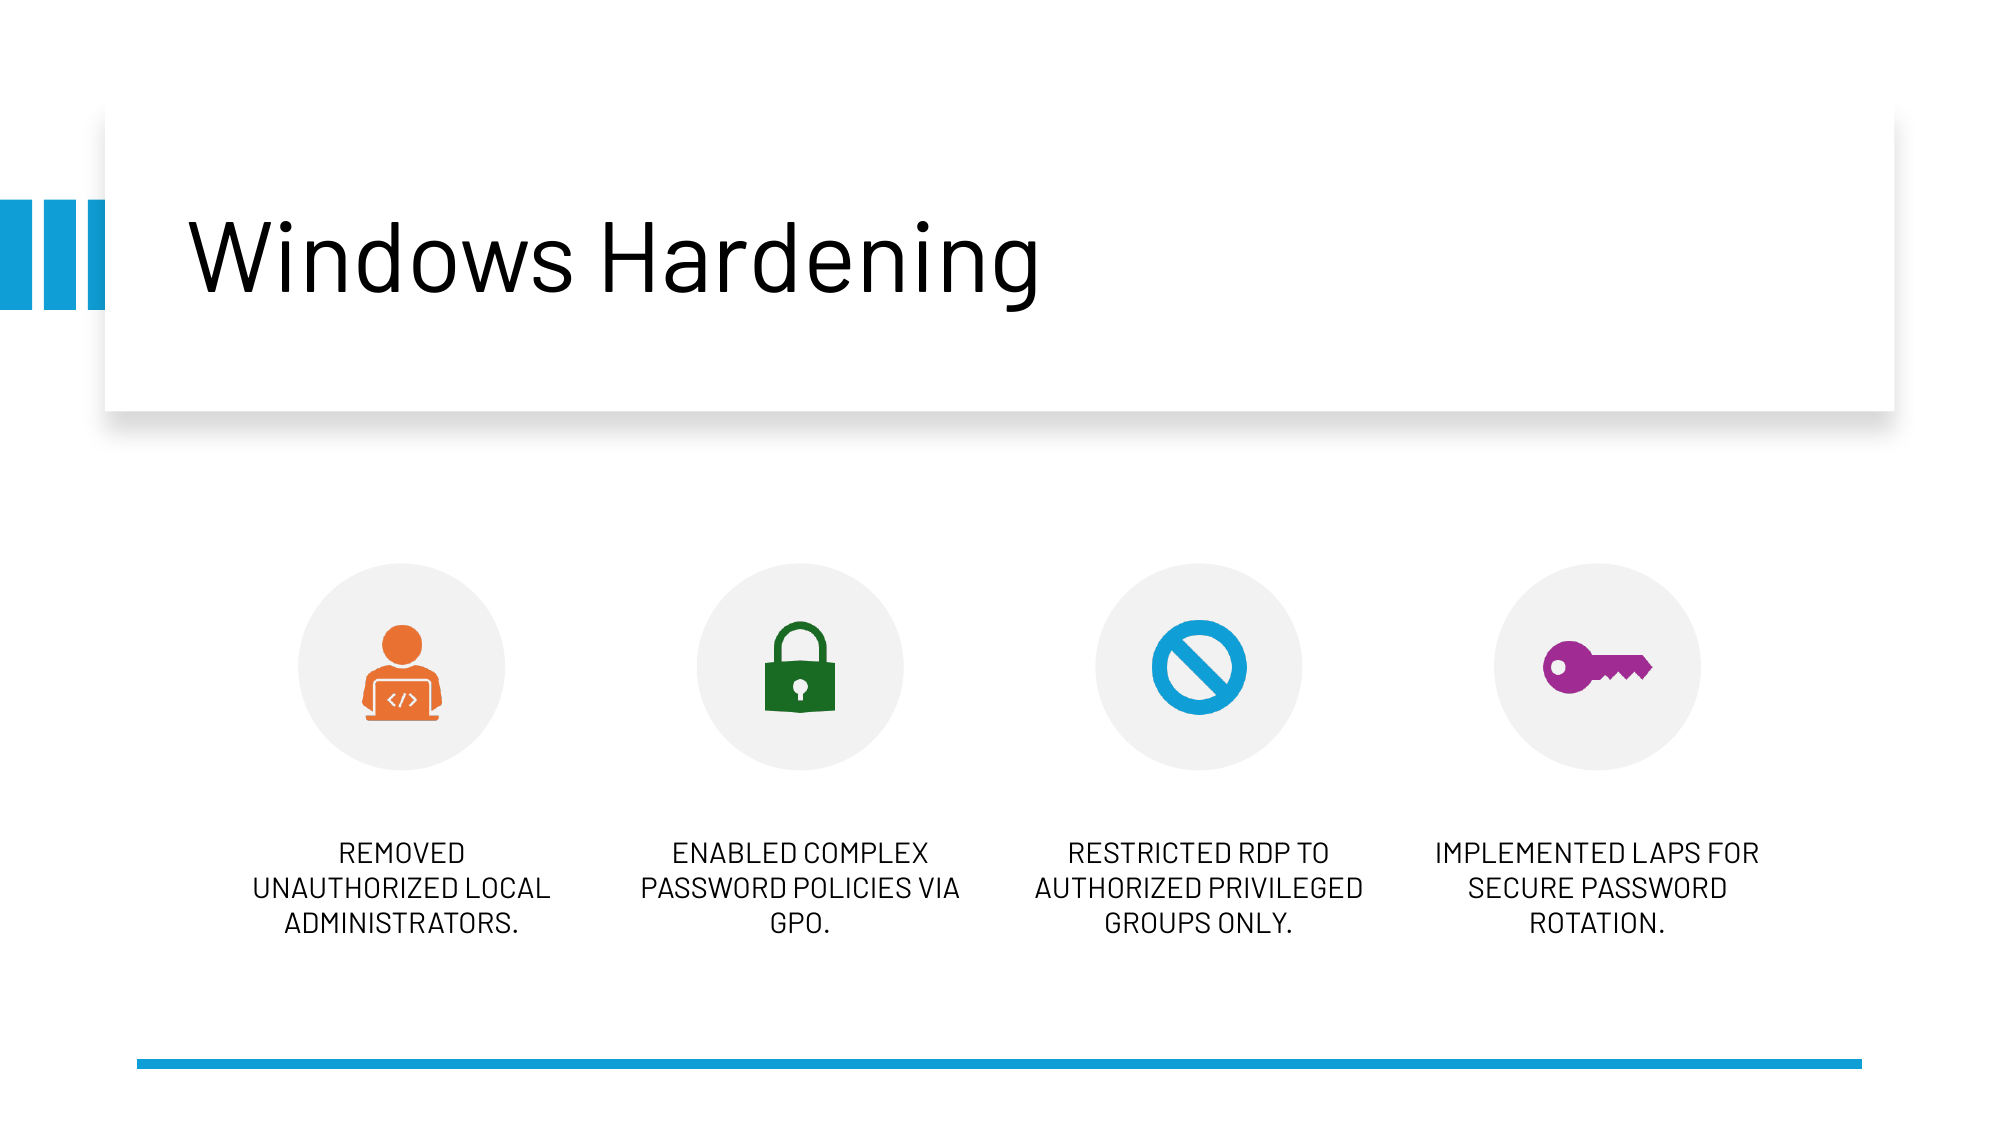

# Windows Hardening

Removed unauthorized local administrators.
Enabled complex password policies via GPO.
Restricted RDP to authorized privileged groups only.
Implemented LAPS for secure password rotation.